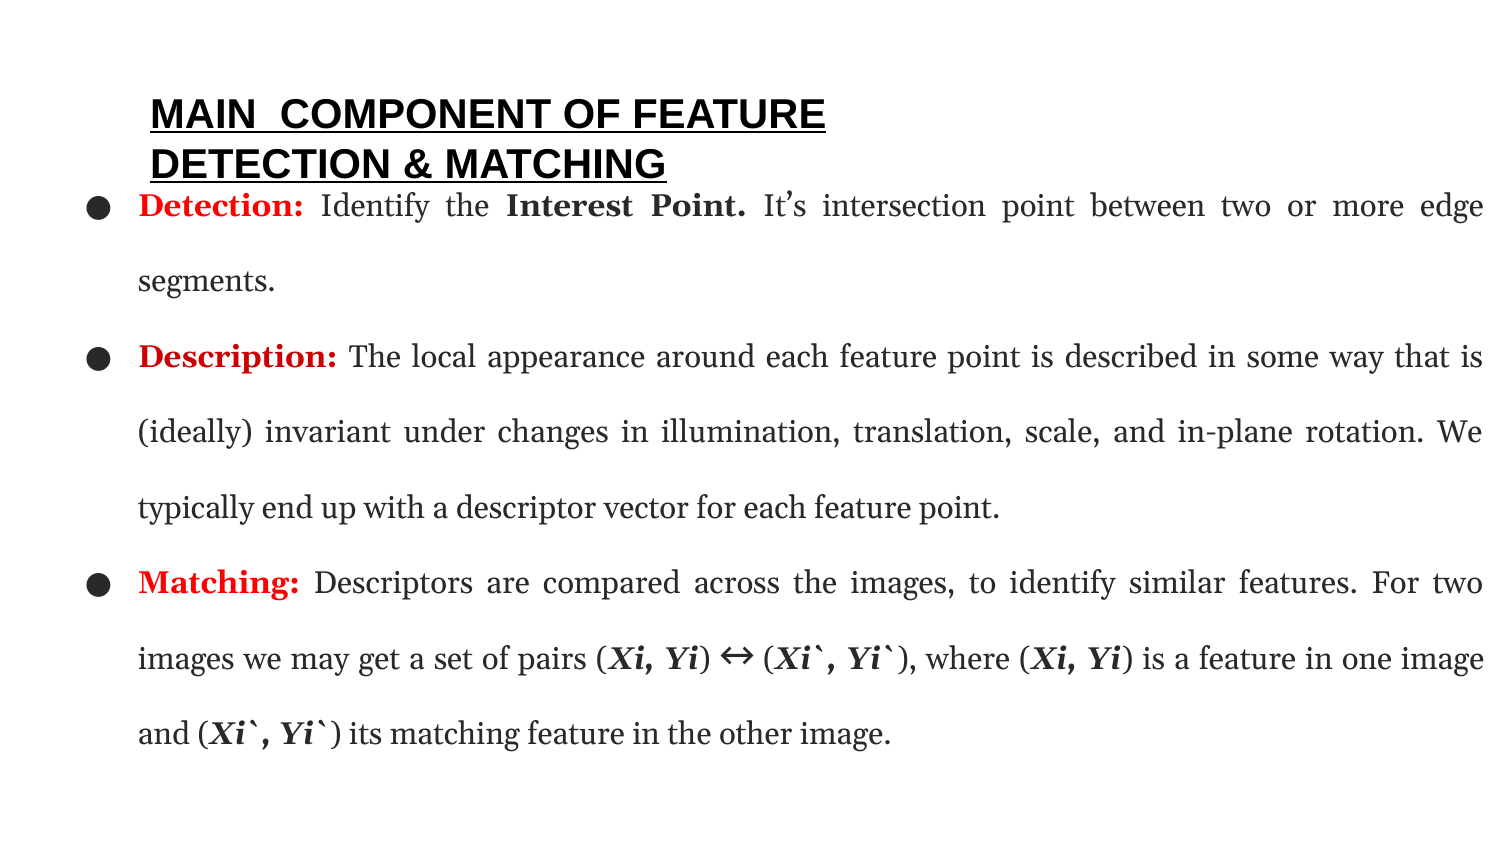

MAIN  COMPONENT OF FEATURE DETECTION & MATCHING
Detection: Identify the Interest Point. It’s intersection point between two or more edge segments.
Description: The local appearance around each feature point is described in some way that is (ideally) invariant under changes in illumination, translation, scale, and in-plane rotation. We typically end up with a descriptor vector for each feature point.
Matching: Descriptors are compared across the images, to identify similar features. For two images we may get a set of pairs (Xi, Yi) ↔ (Xi`, Yi`), where (Xi, Yi) is a feature in one image and (Xi`, Yi`) its matching feature in the other image.